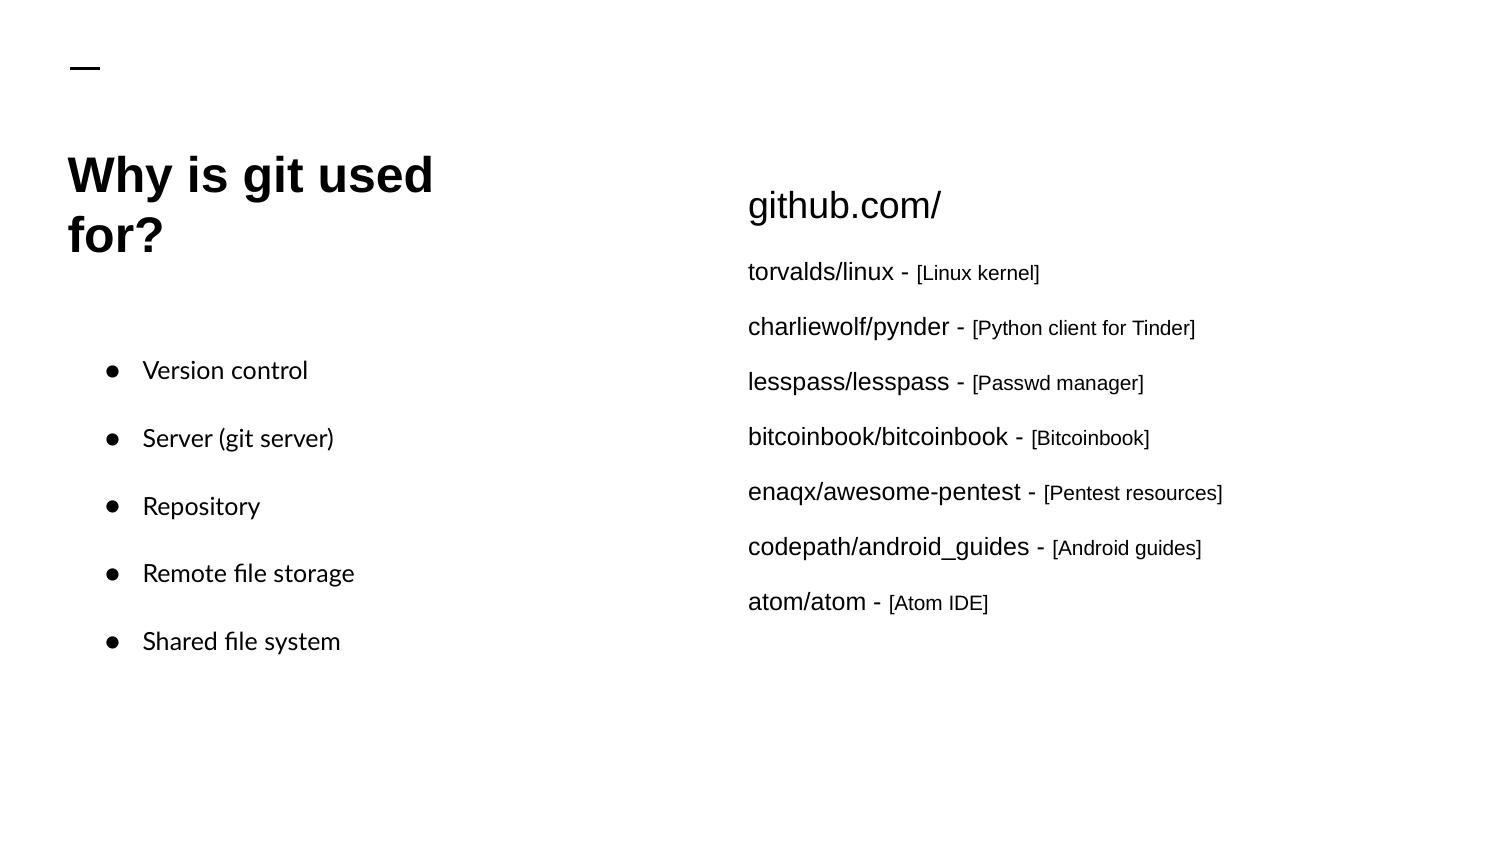

# Why is git used for?
github.com/

torvalds/linux - [Linux kernel]

charliewolf/pynder - [Python client for Tinder]

lesspass/lesspass - [Passwd manager]

bitcoinbook/bitcoinbook - [Bitcoinbook]

enaqx/awesome-pentest - [Pentest resources]

codepath/android_guides - [Android guides]

atom/atom - [Atom IDE]
Version control
Server (git server)
Repository
Remote file storage
Shared file system